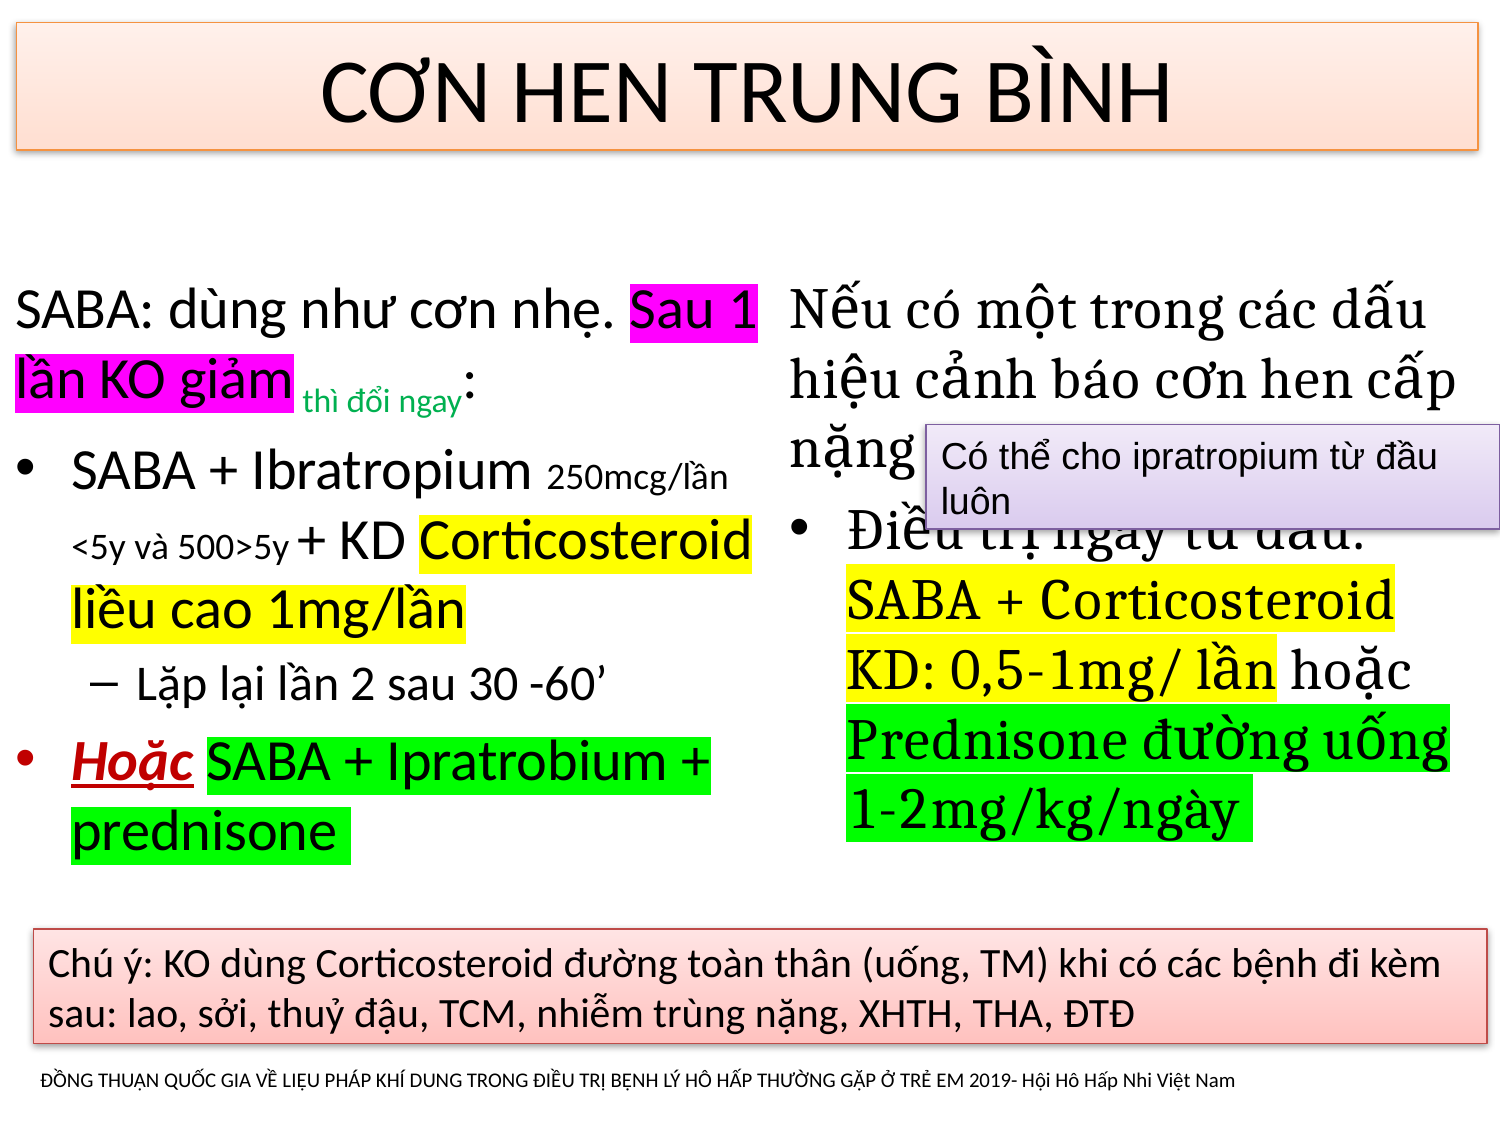

# CƠN HEN TRUNG BÌNH
Nếu có một trong các dấu hiệu cảnh báo cơn hen cấp nặng
Điều trị ngay từ đầu: SABA + Corticosteroid KD: 0,5-1mg/ lần hoặc Prednisone đường uống 1-2mg/kg/ngày
SABA: dùng như cơn nhẹ. Sau 1 lần KO giảm thì đổi ngay:
SABA + Ibratropium 250mcg/lần <5y và 500>5y + KD Corticosteroid liều cao 1mg/lần
Lặp lại lần 2 sau 30 -60’
Hoặc SABA + Ipratrobium + prednisone
Có thể cho ipratropium từ đầu luôn
Chú ý: KO dùng Corticosteroid đường toàn thân (uống, TM) khi có các bệnh đi kèm sau: lao, sởi, thuỷ đậu, TCM, nhiễm trùng nặng, XHTH, THA, ĐTĐ
ĐỒNG THUẬN QUỐC GIA VỀ LIỆU PHÁP KHÍ DUNG TRONG ĐIỀU TRỊ BỆNH LÝ HÔ HẤP THƯỜNG GẶP Ở TRẺ EM 2019- Hội Hô Hấp Nhi Việt Nam